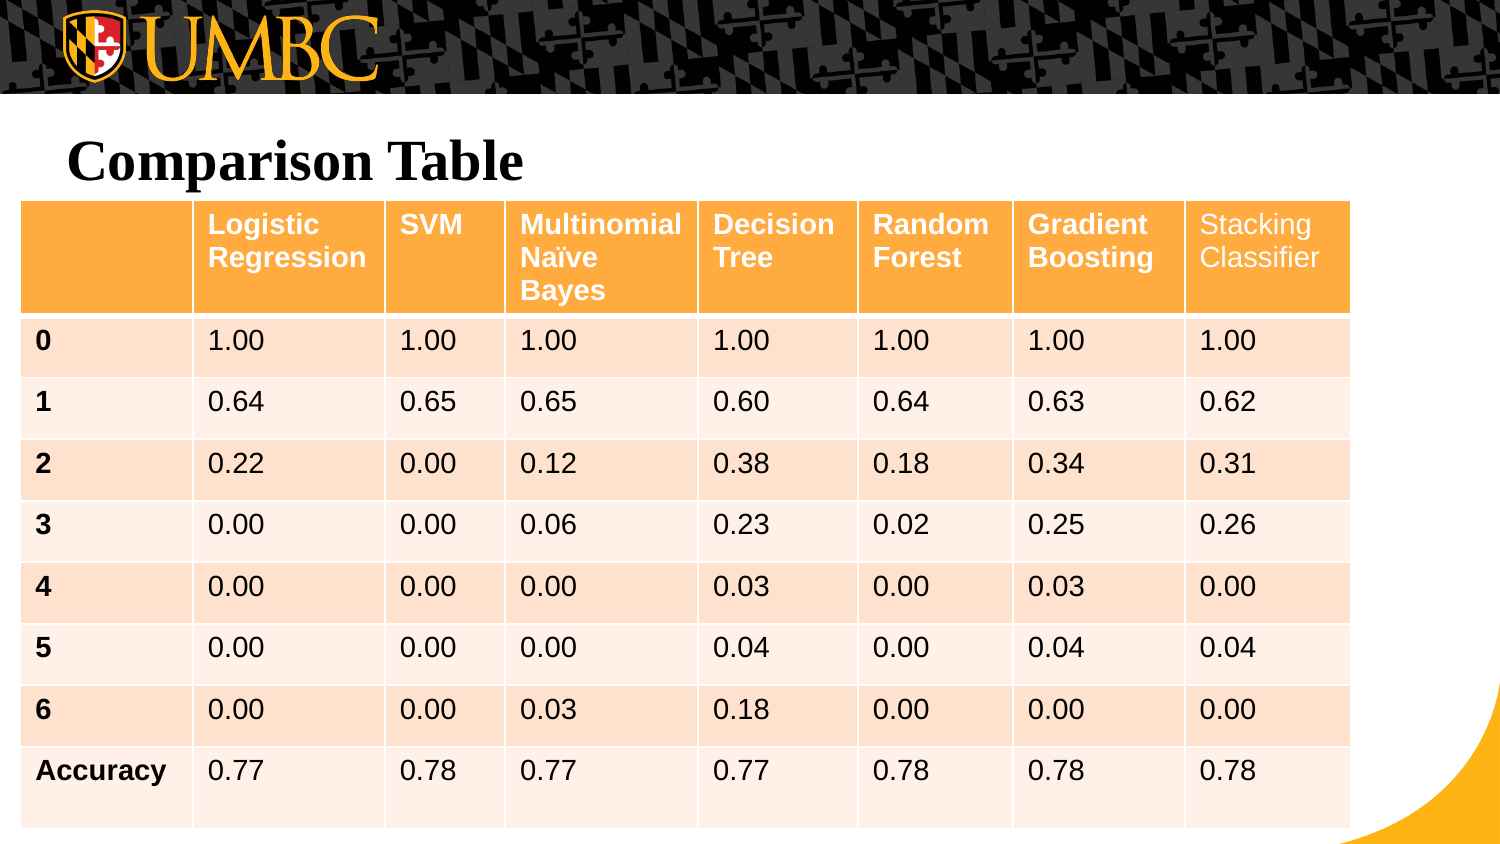

# Comparison Table
|  | Logistic Regression | SVM | Multinomial Naïve Bayes | Decision Tree | Random Forest | Gradient Boosting | Stacking Classifier |
| --- | --- | --- | --- | --- | --- | --- | --- |
| 0 | 1.00 | 1.00 | 1.00 | 1.00 | 1.00 | 1.00 | 1.00 |
| 1 | 0.64 | 0.65 | 0.65 | 0.60 | 0.64 | 0.63 | 0.62 |
| 2 | 0.22 | 0.00 | 0.12 | 0.38 | 0.18 | 0.34 | 0.31 |
| 3 | 0.00 | 0.00 | 0.06 | 0.23 | 0.02 | 0.25 | 0.26 |
| 4 | 0.00 | 0.00 | 0.00 | 0.03 | 0.00 | 0.03 | 0.00 |
| 5 | 0.00 | 0.00 | 0.00 | 0.04 | 0.00 | 0.04 | 0.04 |
| 6 | 0.00 | 0.00 | 0.03 | 0.18 | 0.00 | 0.00 | 0.00 |
| Accuracy | 0.77 | 0.78 | 0.77 | 0.77 | 0.78 | 0.78 | 0.78 |